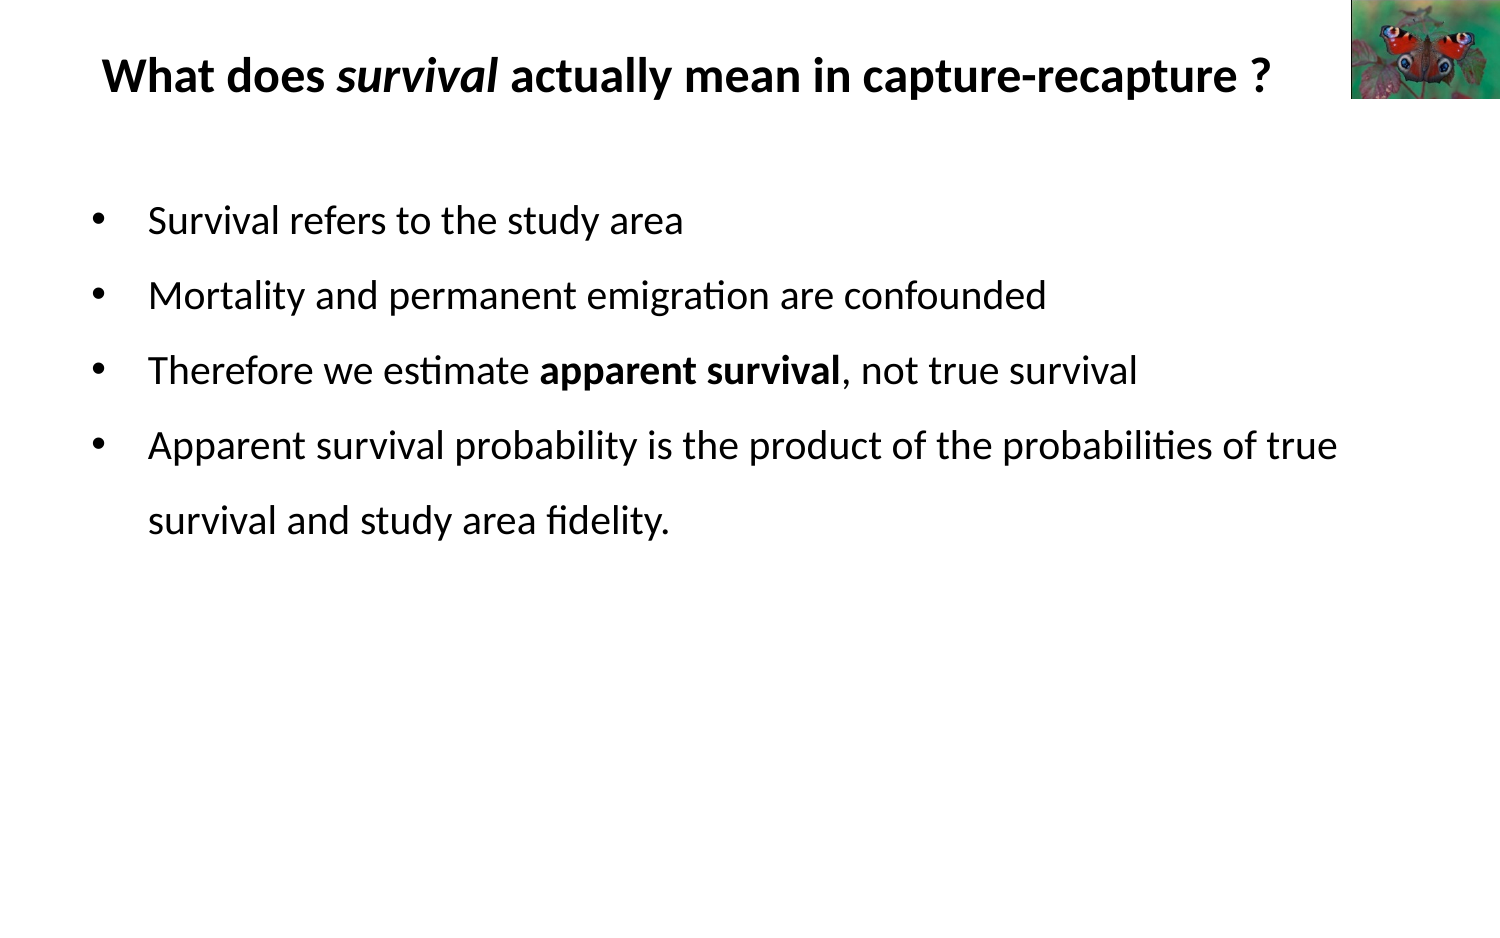

What does survival actually mean in capture-recapture ?
Survival refers to the study area
Mortality and permanent emigration are confounded
Therefore we estimate apparent survival, not true survival
Apparent survival probability is the product of the probabilities of true survival and study area fidelity.